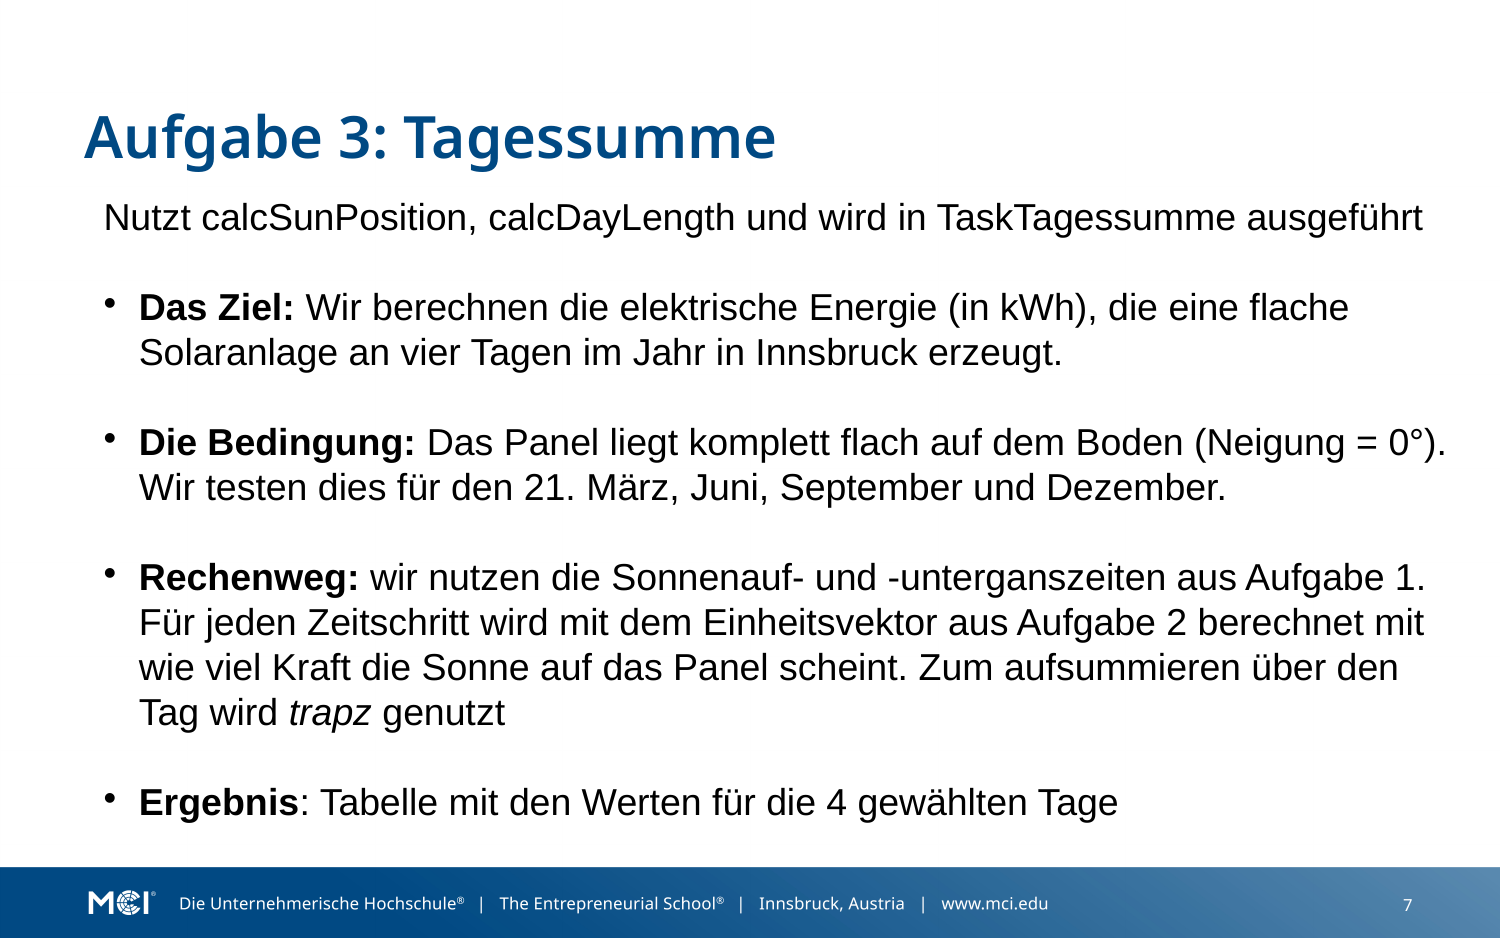

Aufgabe 3: Tagessumme
Nutzt calcSunPosition, calcDayLength und wird in TaskTagessumme ausgeführt

Das Ziel: Wir berechnen die elektrische Energie (in kWh), die eine flache Solaranlage an vier Tagen im Jahr in Innsbruck erzeugt.

Die Bedingung: Das Panel liegt komplett flach auf dem Boden (Neigung = 0°). Wir testen dies für den 21. März, Juni, September und Dezember.

Rechenweg: wir nutzen die Sonnenauf- und -unterganszeiten aus Aufgabe 1. Für jeden Zeitschritt wird mit dem Einheitsvektor aus Aufgabe 2 berechnet mit wie viel Kraft die Sonne auf das Panel scheint. Zum aufsummieren über den Tag wird trapz genutzt

Ergebnis: Tabelle mit den Werten für die 4 gewählten Tage